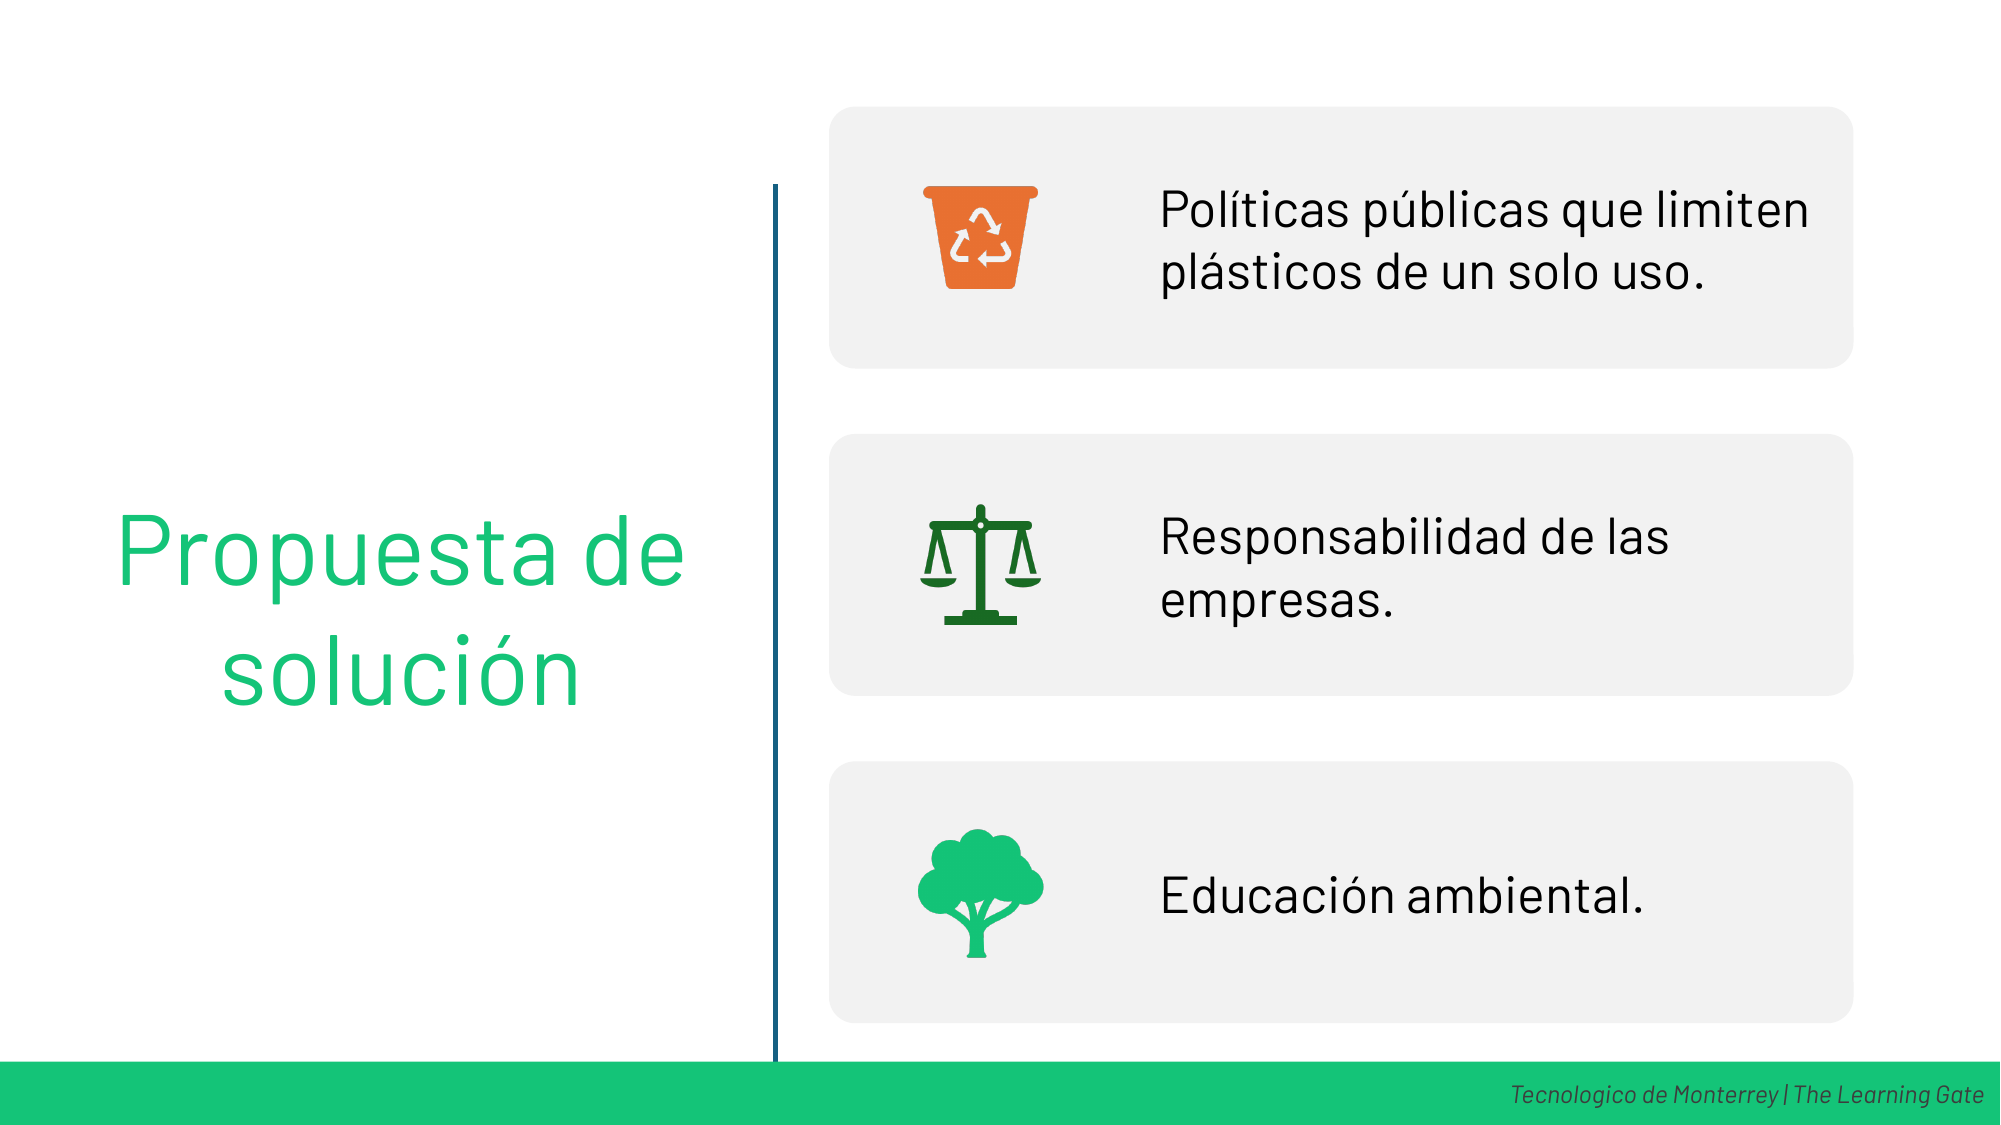

Políticas públicas que limiten plásticos de un solo uso.
Responsabilidad de las empresas.
Educación ambiental.
# Propuesta de solución
Tecnologico de Monterrey | The Learning Gate